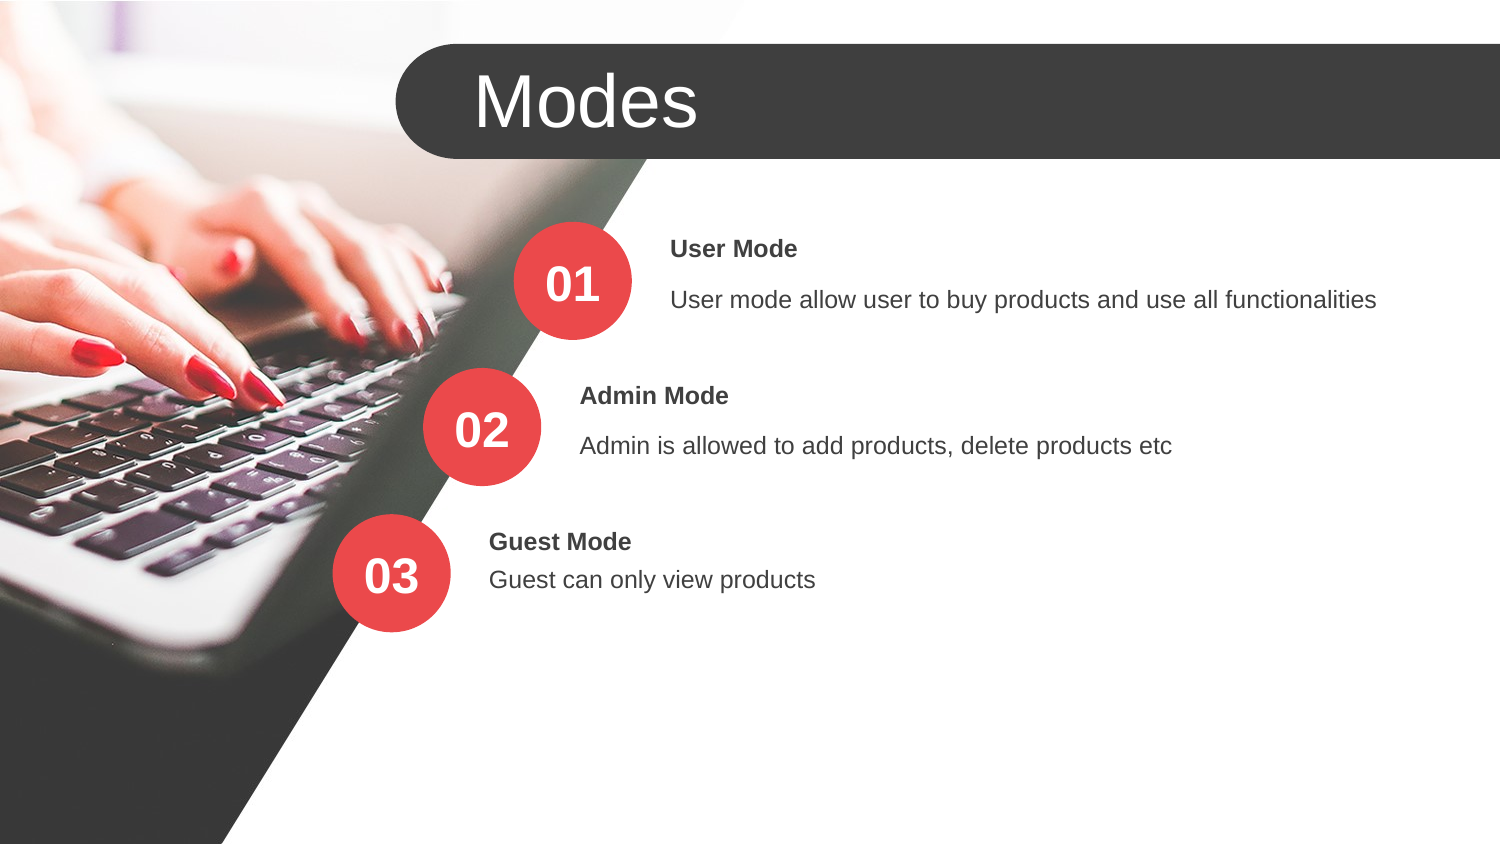

Modes

User Mode
User mode allow user to buy products and use all functionalities
01

Admin Mode
Admin is allowed to add products, delete products etc
02

Guest Mode
Guest can only view products
03